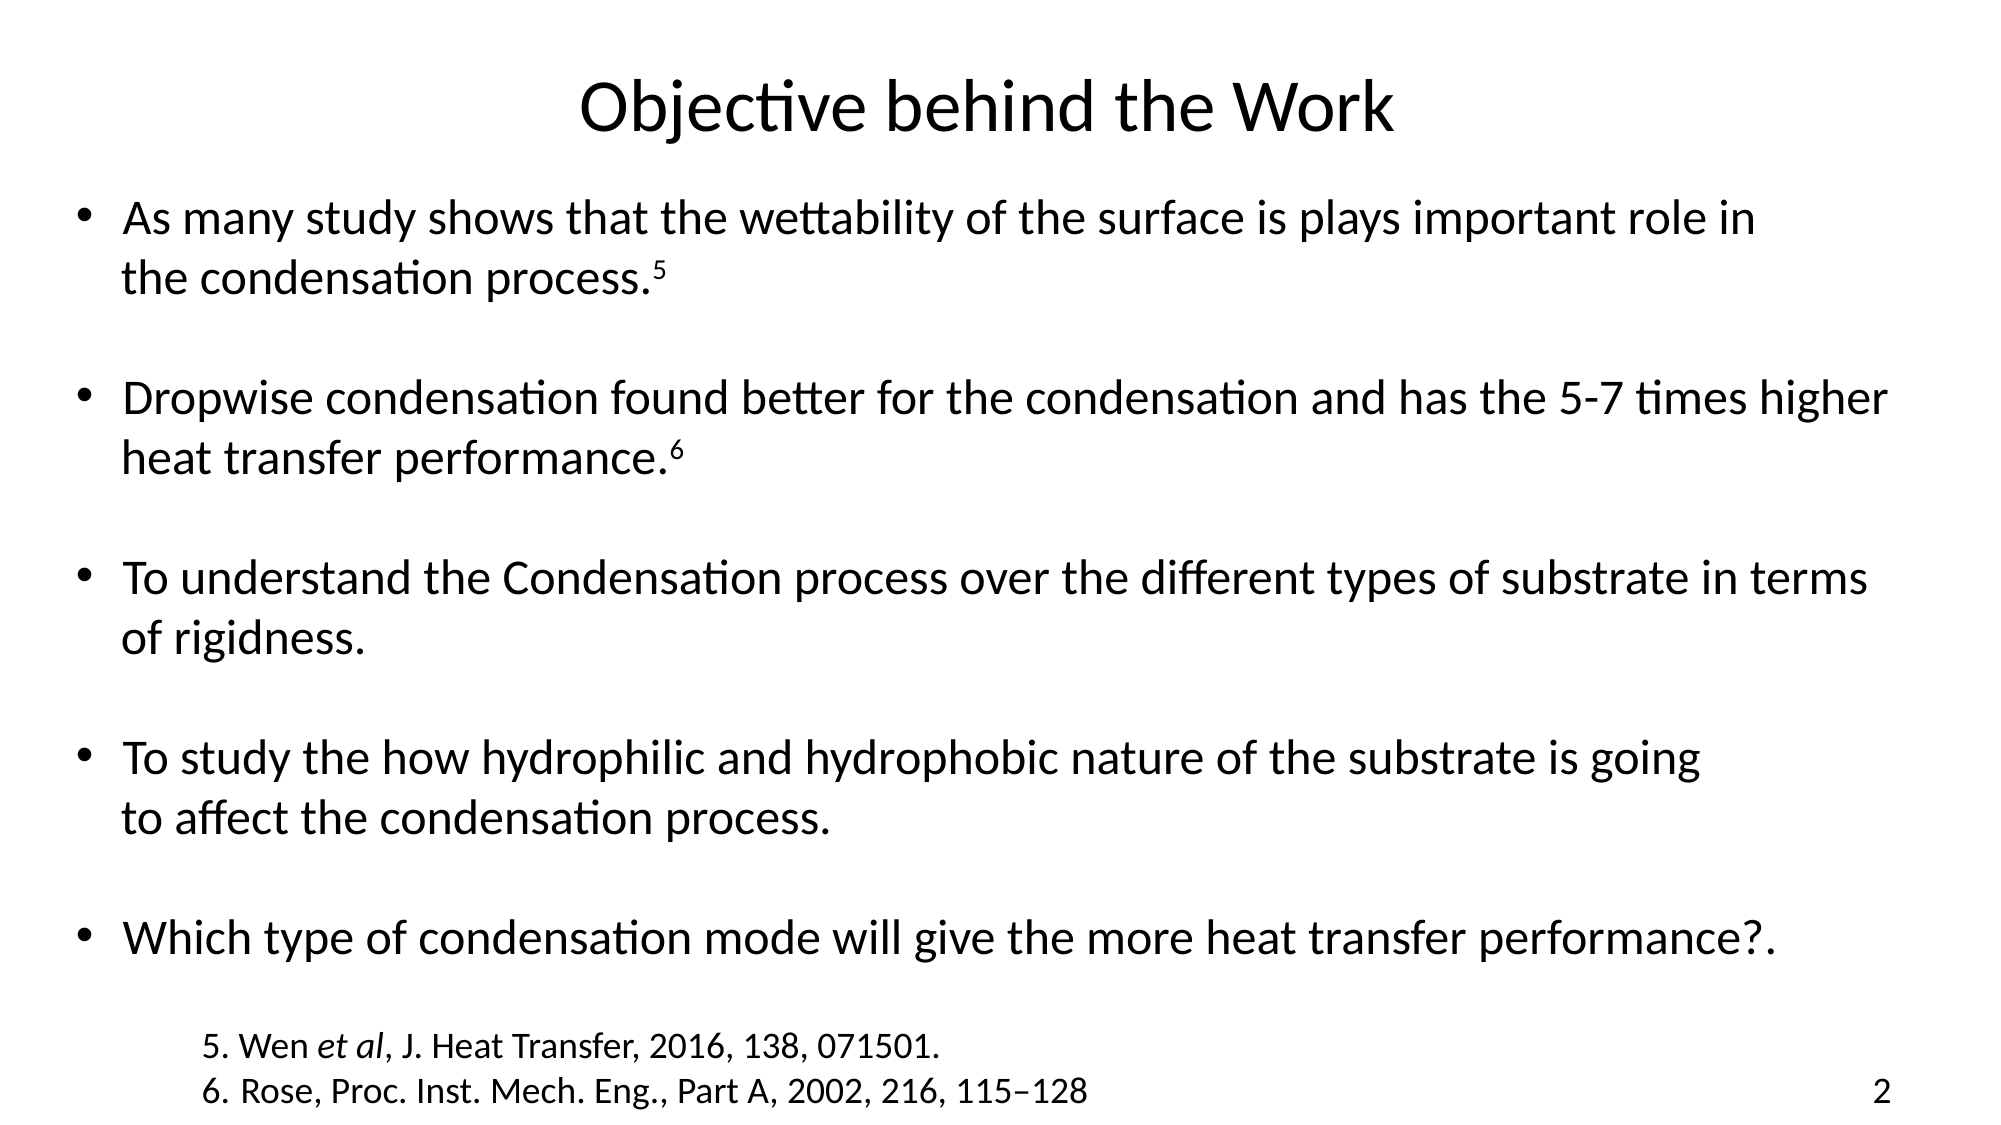

Objective behind the Work
As many study shows that the wettability of the surface is plays important role in
    the condensation process.5

Dropwise condensation found better for the condensation and has the 5-7 times higher
    heat transfer performance.6

To understand the Condensation process over the different types of substrate in terms
    of rigidness.

To study the how hydrophilic and hydrophobic nature of the substrate is going
    to affect the condensation process.

Which type of condensation mode will give the more heat transfer performance?.
5. Wen et al, J. Heat Transfer, 2016, 138, 071501.
6. Rose, Proc. Inst. Mech. Eng., Part A, 2002, 216, 115–128

2